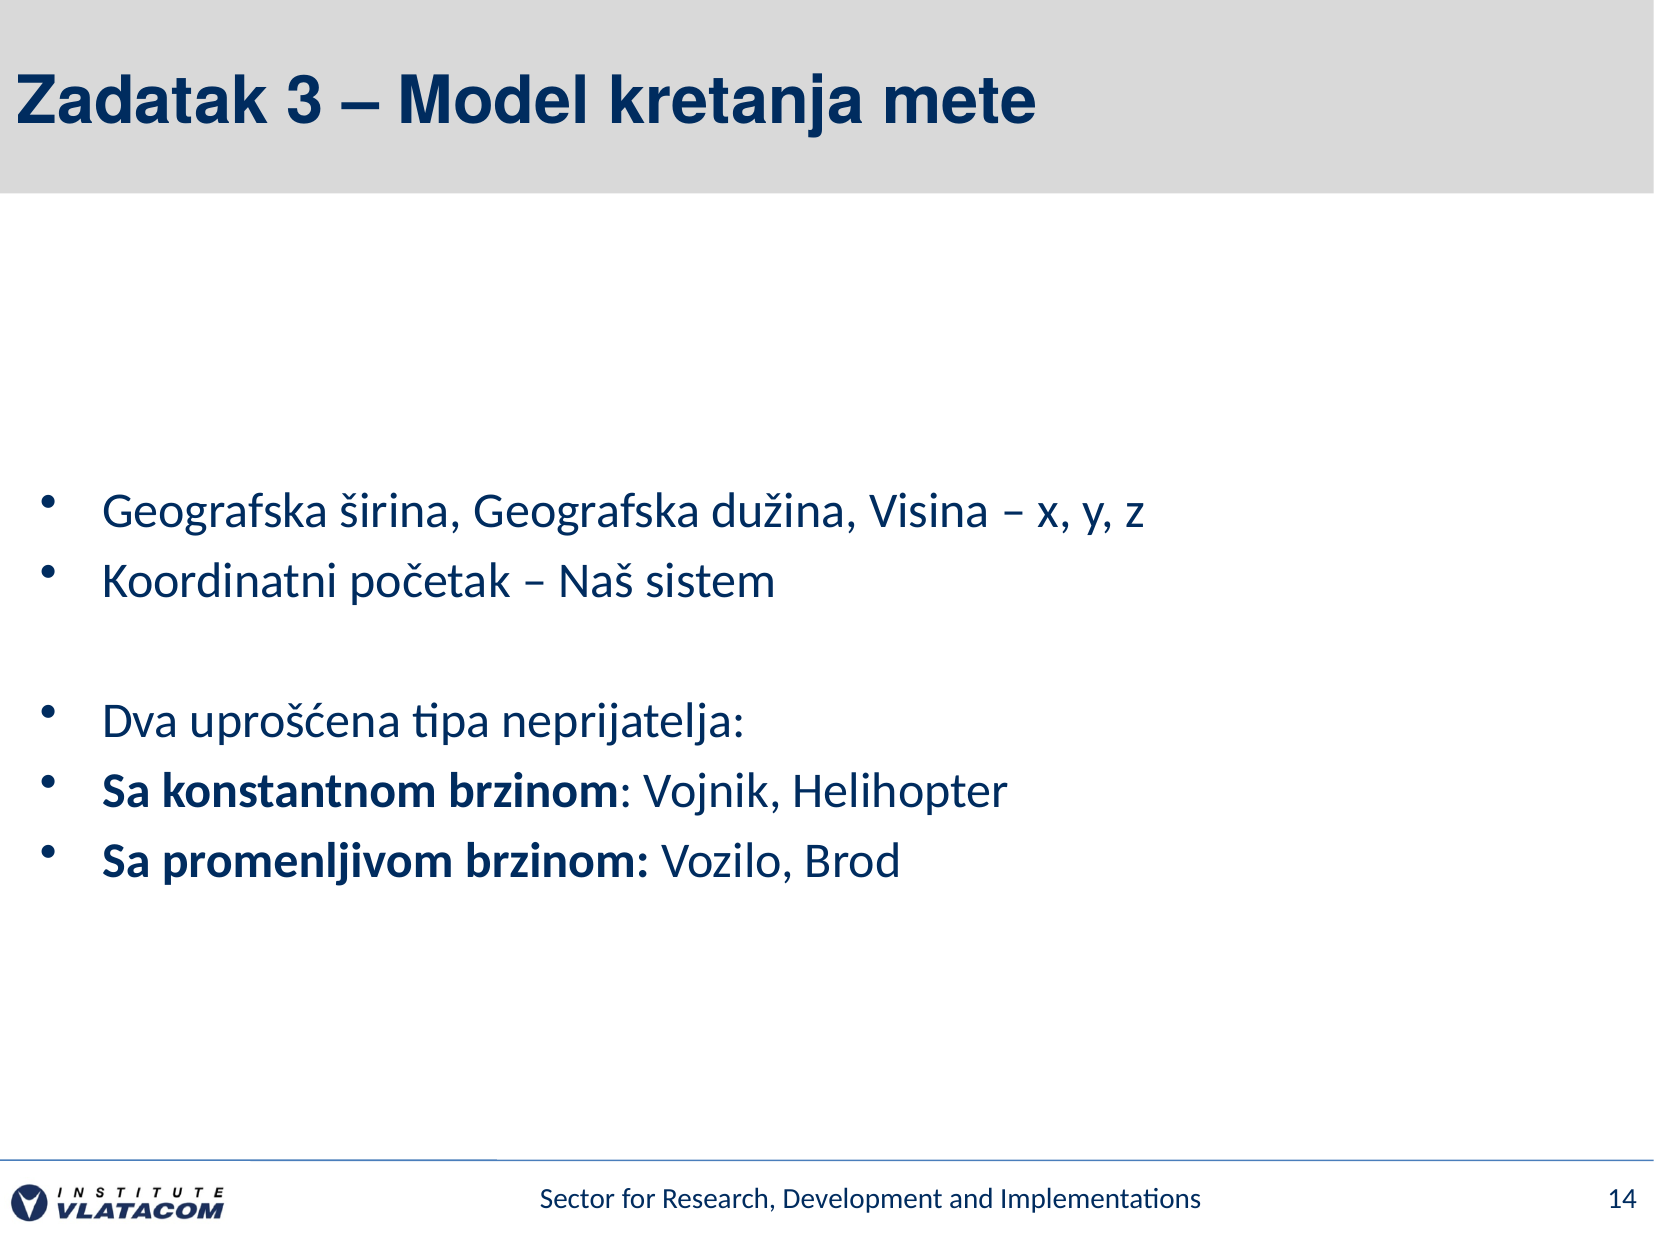

# Zadatak 3 – Model kretanja mete
Geografska širina, Geografska dužina, Visina – x, y, z
Koordinatni početak – Naš sistem

Dva uprošćena tipa neprijatelja:
Sa konstantnom brzinom: Vojnik, Helihopter
Sa promenljivom brzinom: Vozilo, Brod
Sector for Research, Development and Implementations
14